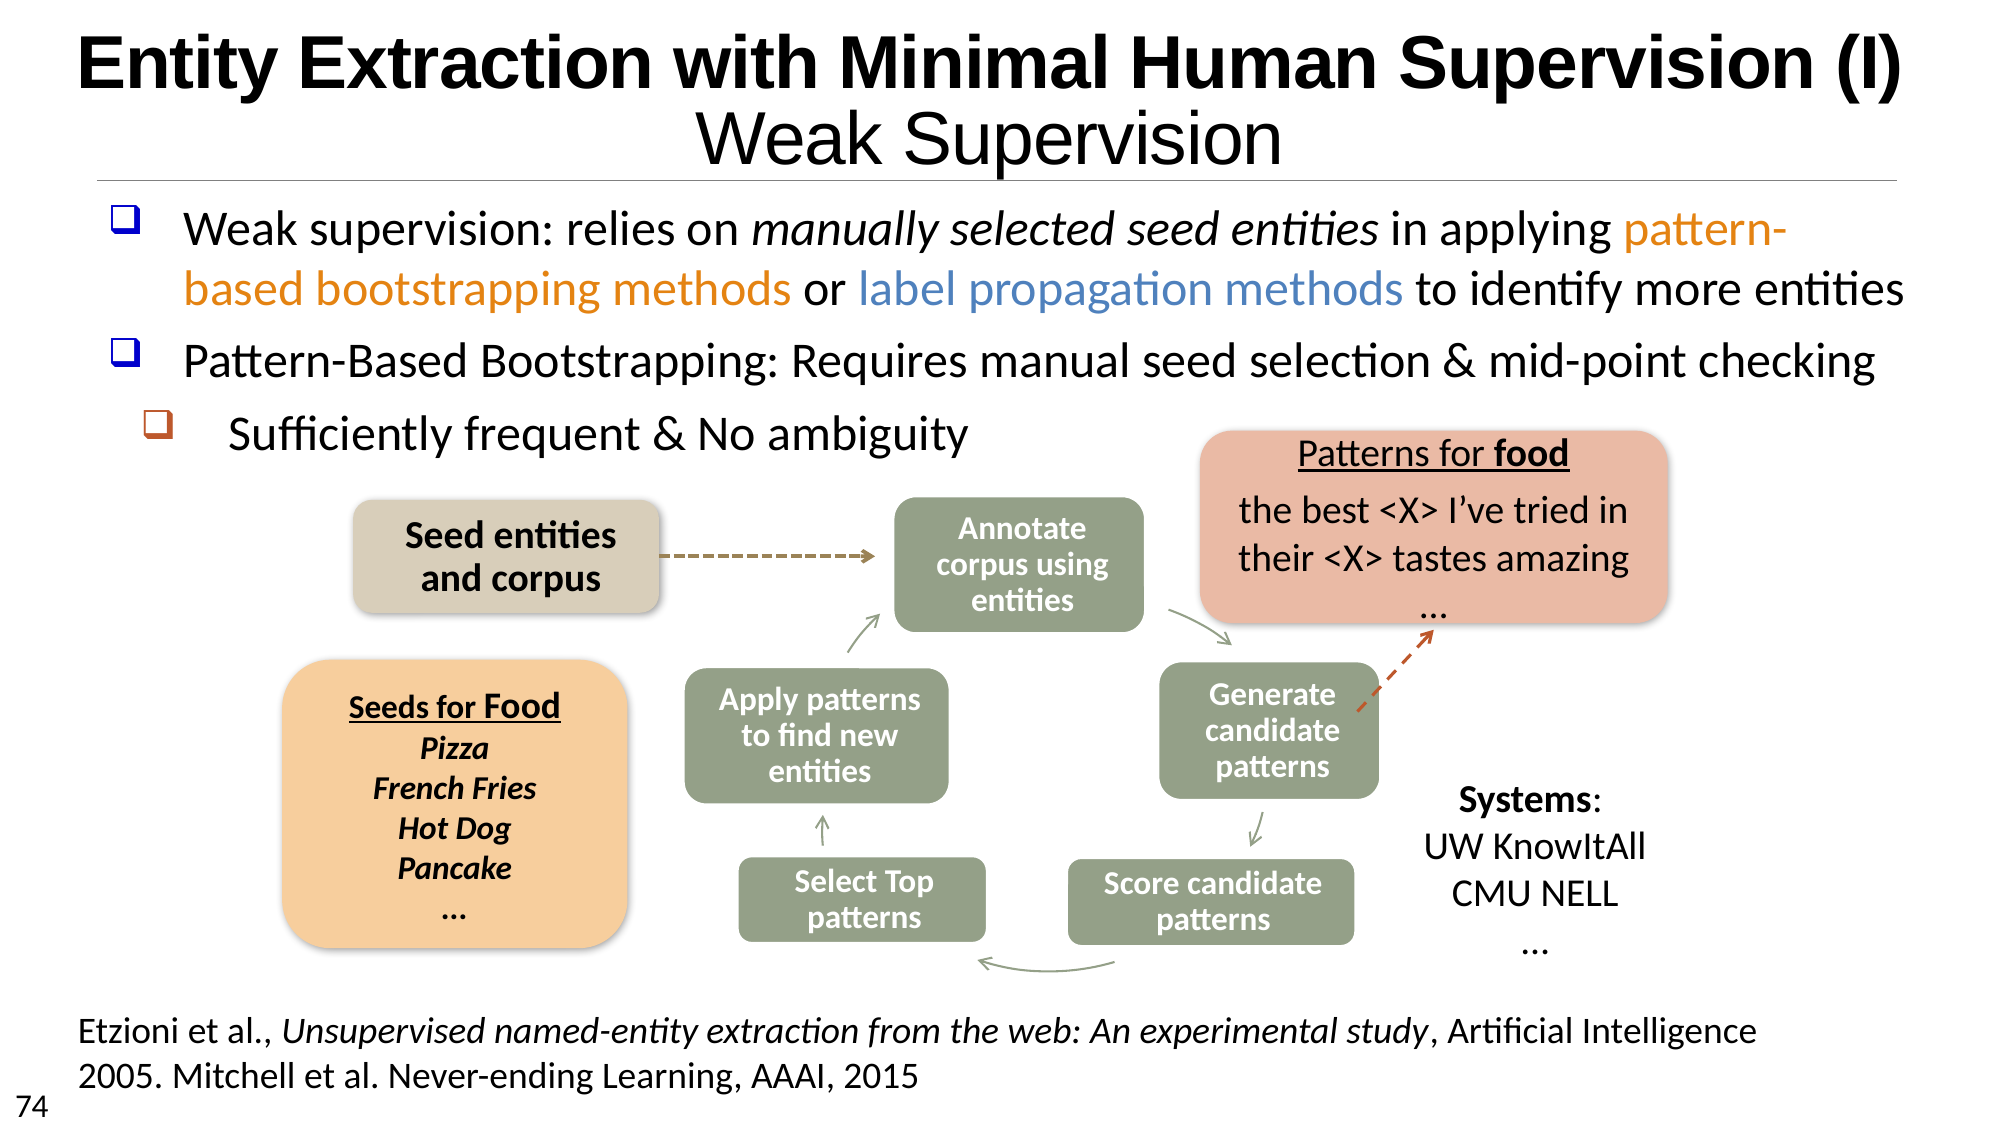

# Entity Extraction with Minimal Human Supervision (I) Weak Supervision
Weak supervision: relies on manually selected seed entities in applying pattern-based bootstrapping methods or label propagation methods to identify more entities
Pattern-Based Bootstrapping: Requires manual seed selection & mid-point checking
Sufficiently frequent & No ambiguity
Patterns for food

the best <X> I’ve tried in
their <X> tastes amazing
…

Seed entities and corpus
Annotate corpus using entities
Generate candidate patterns
Score candidate patterns
Select Top patterns
Apply patterns to find new entities
Seeds for Food
Pizza
French Fries
Hot Dog
Pancake
...
Systems:
UW KnowItAll
CMU NELL
…
Etzioni et al., Unsupervised named-entity extraction from the web: An experimental study, Artificial Intelligence 2005. Mitchell et al. Never-ending Learning, AAAI, 2015